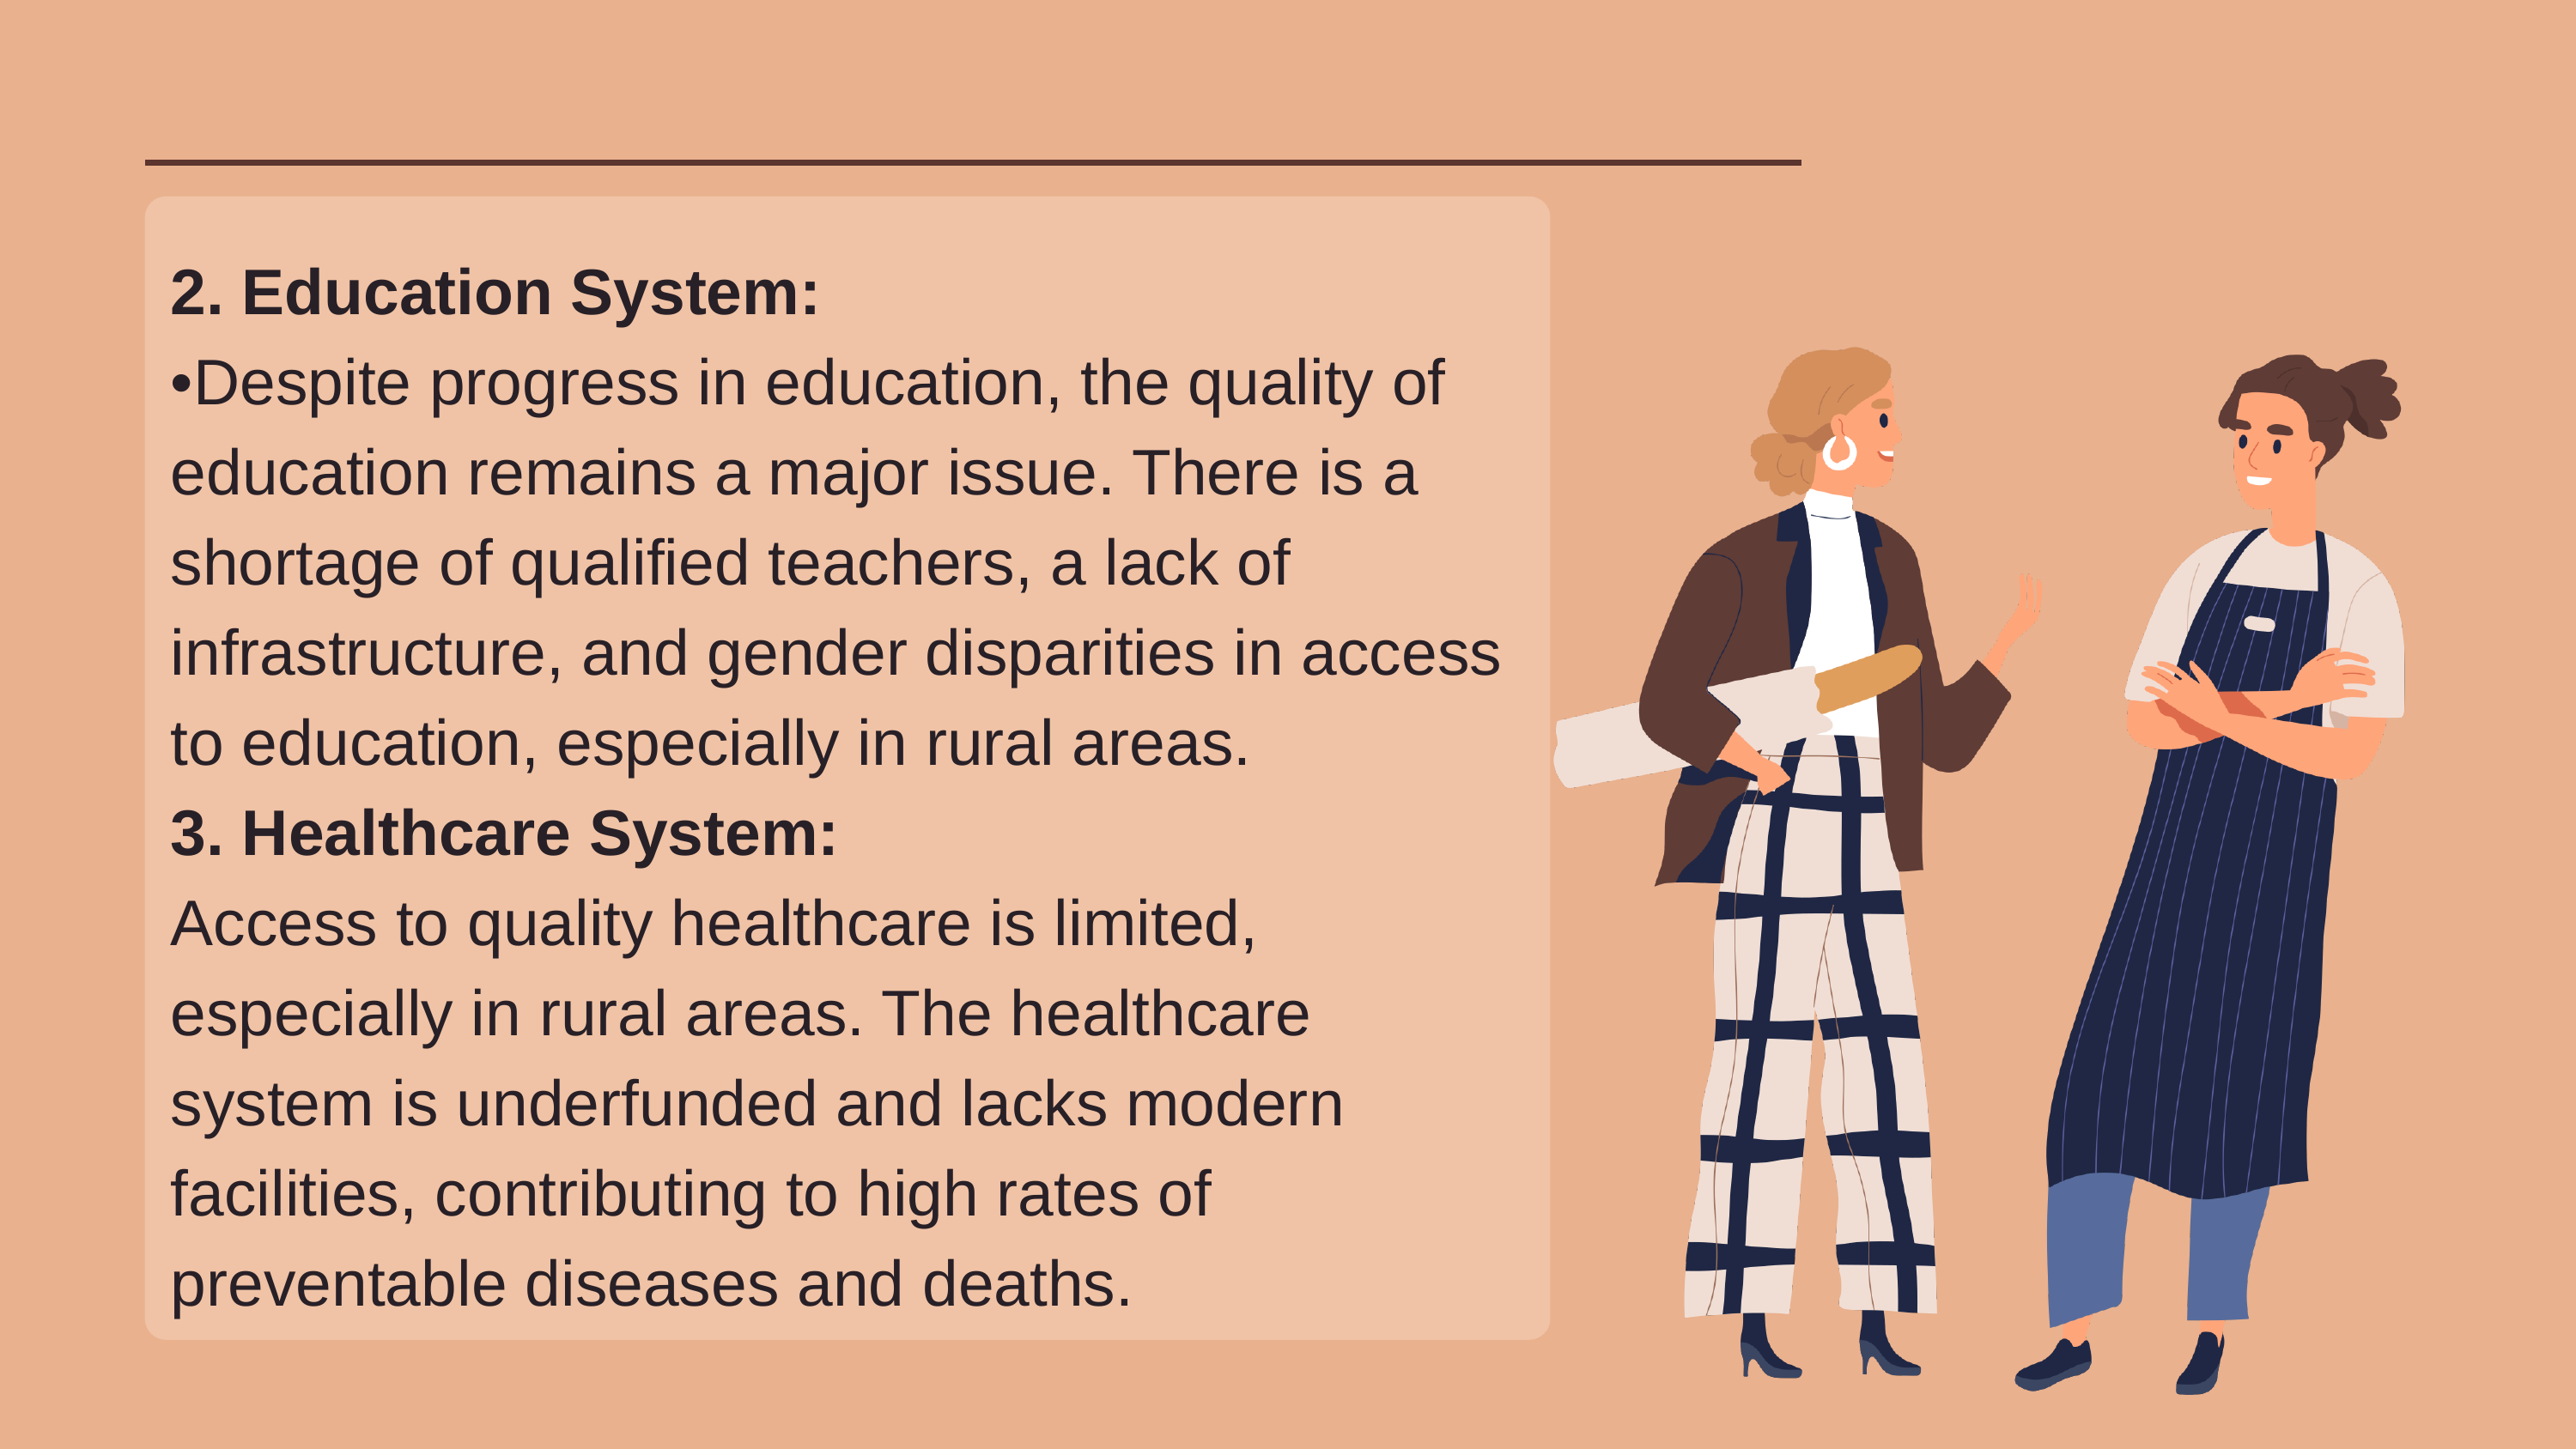

2. Education System:
•Despite progress in education, the quality of education remains a major issue. There is a shortage of qualified teachers, a lack of infrastructure, and gender disparities in access to education, especially in rural areas.
3. Healthcare System:
Access to quality healthcare is limited, especially in rural areas. The healthcare system is underfunded and lacks modern facilities, contributing to high rates of preventable diseases and deaths.